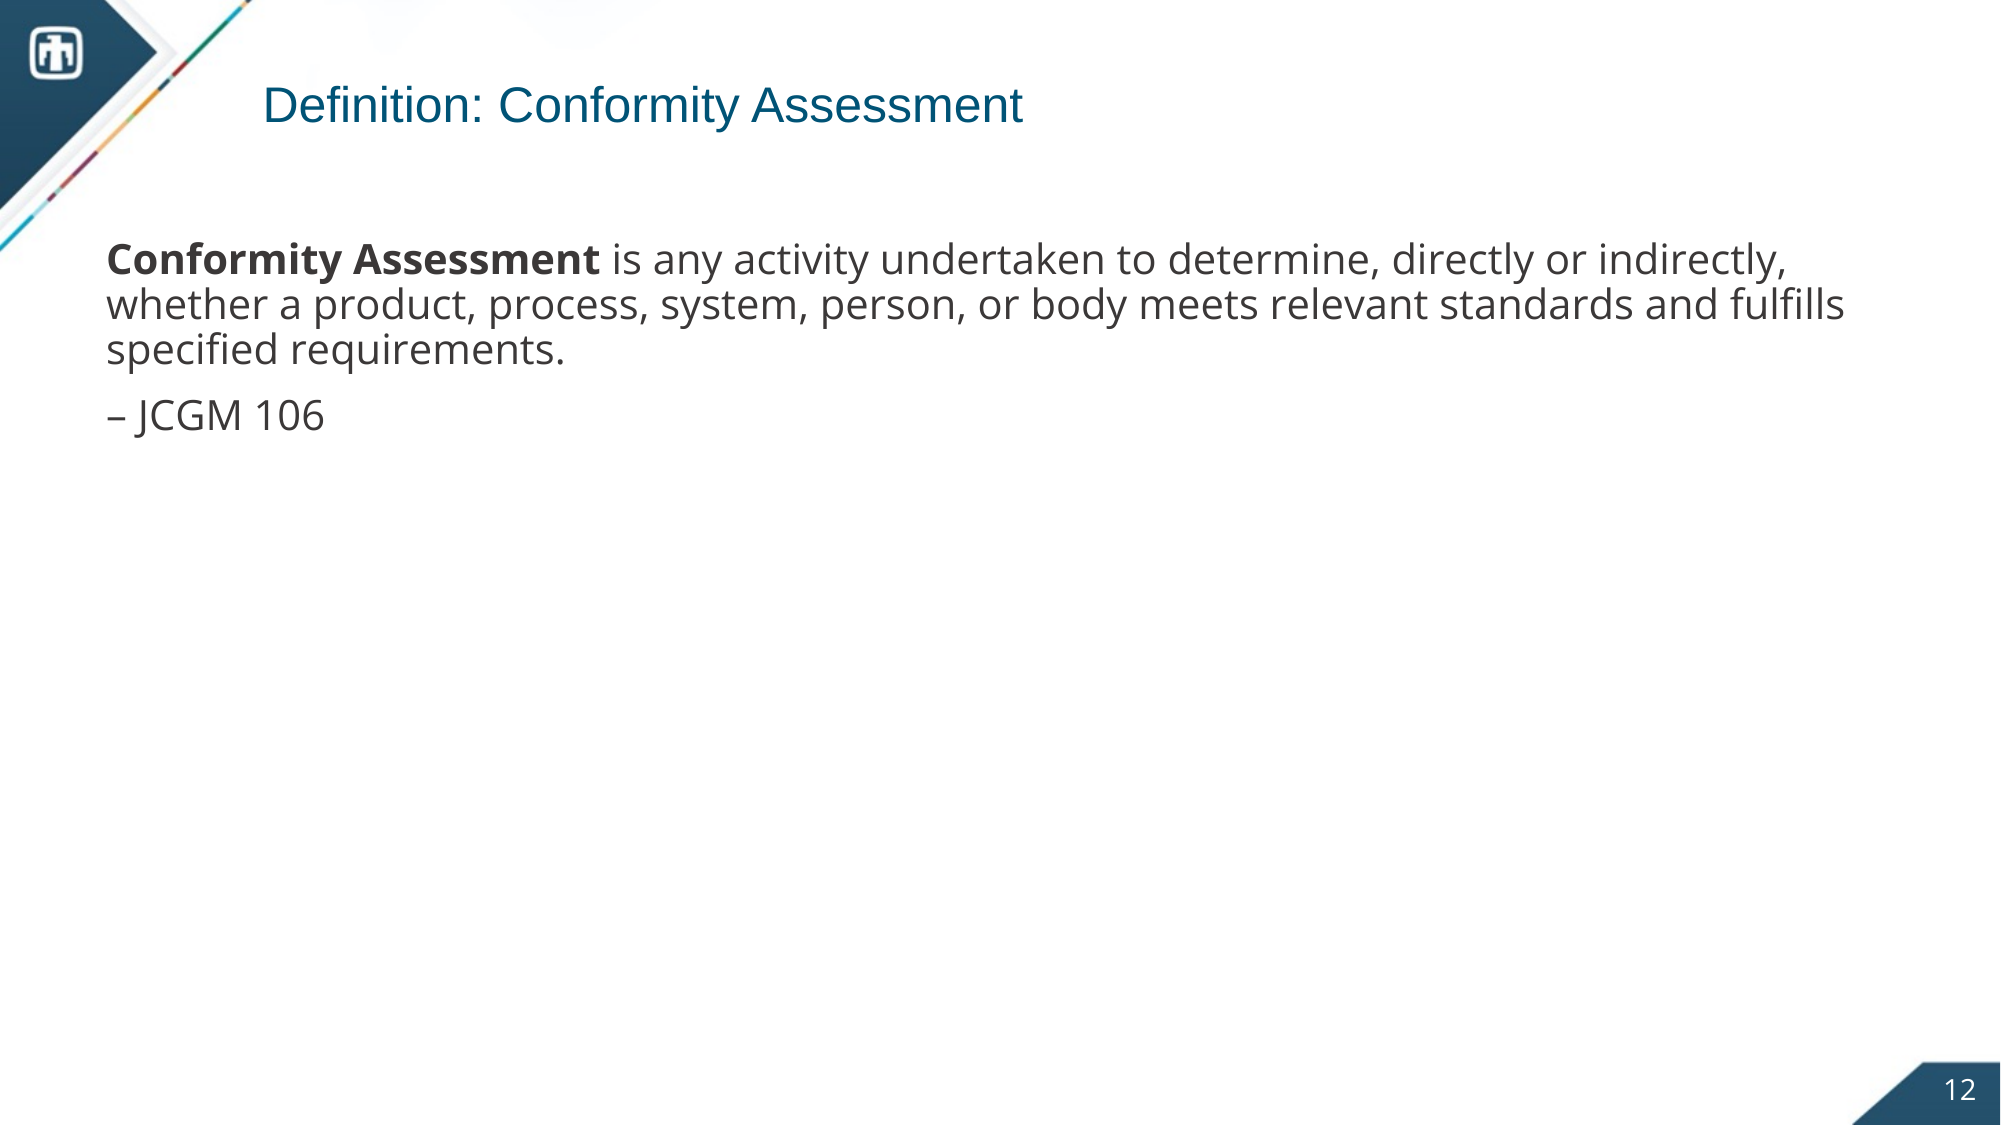

# Definition: Conformity Assessment
Conformity Assessment is any activity undertaken to determine, directly or indirectly, whether a product, process, system, person, or body meets relevant standards and fulfills specified requirements.
– JCGM 106

12